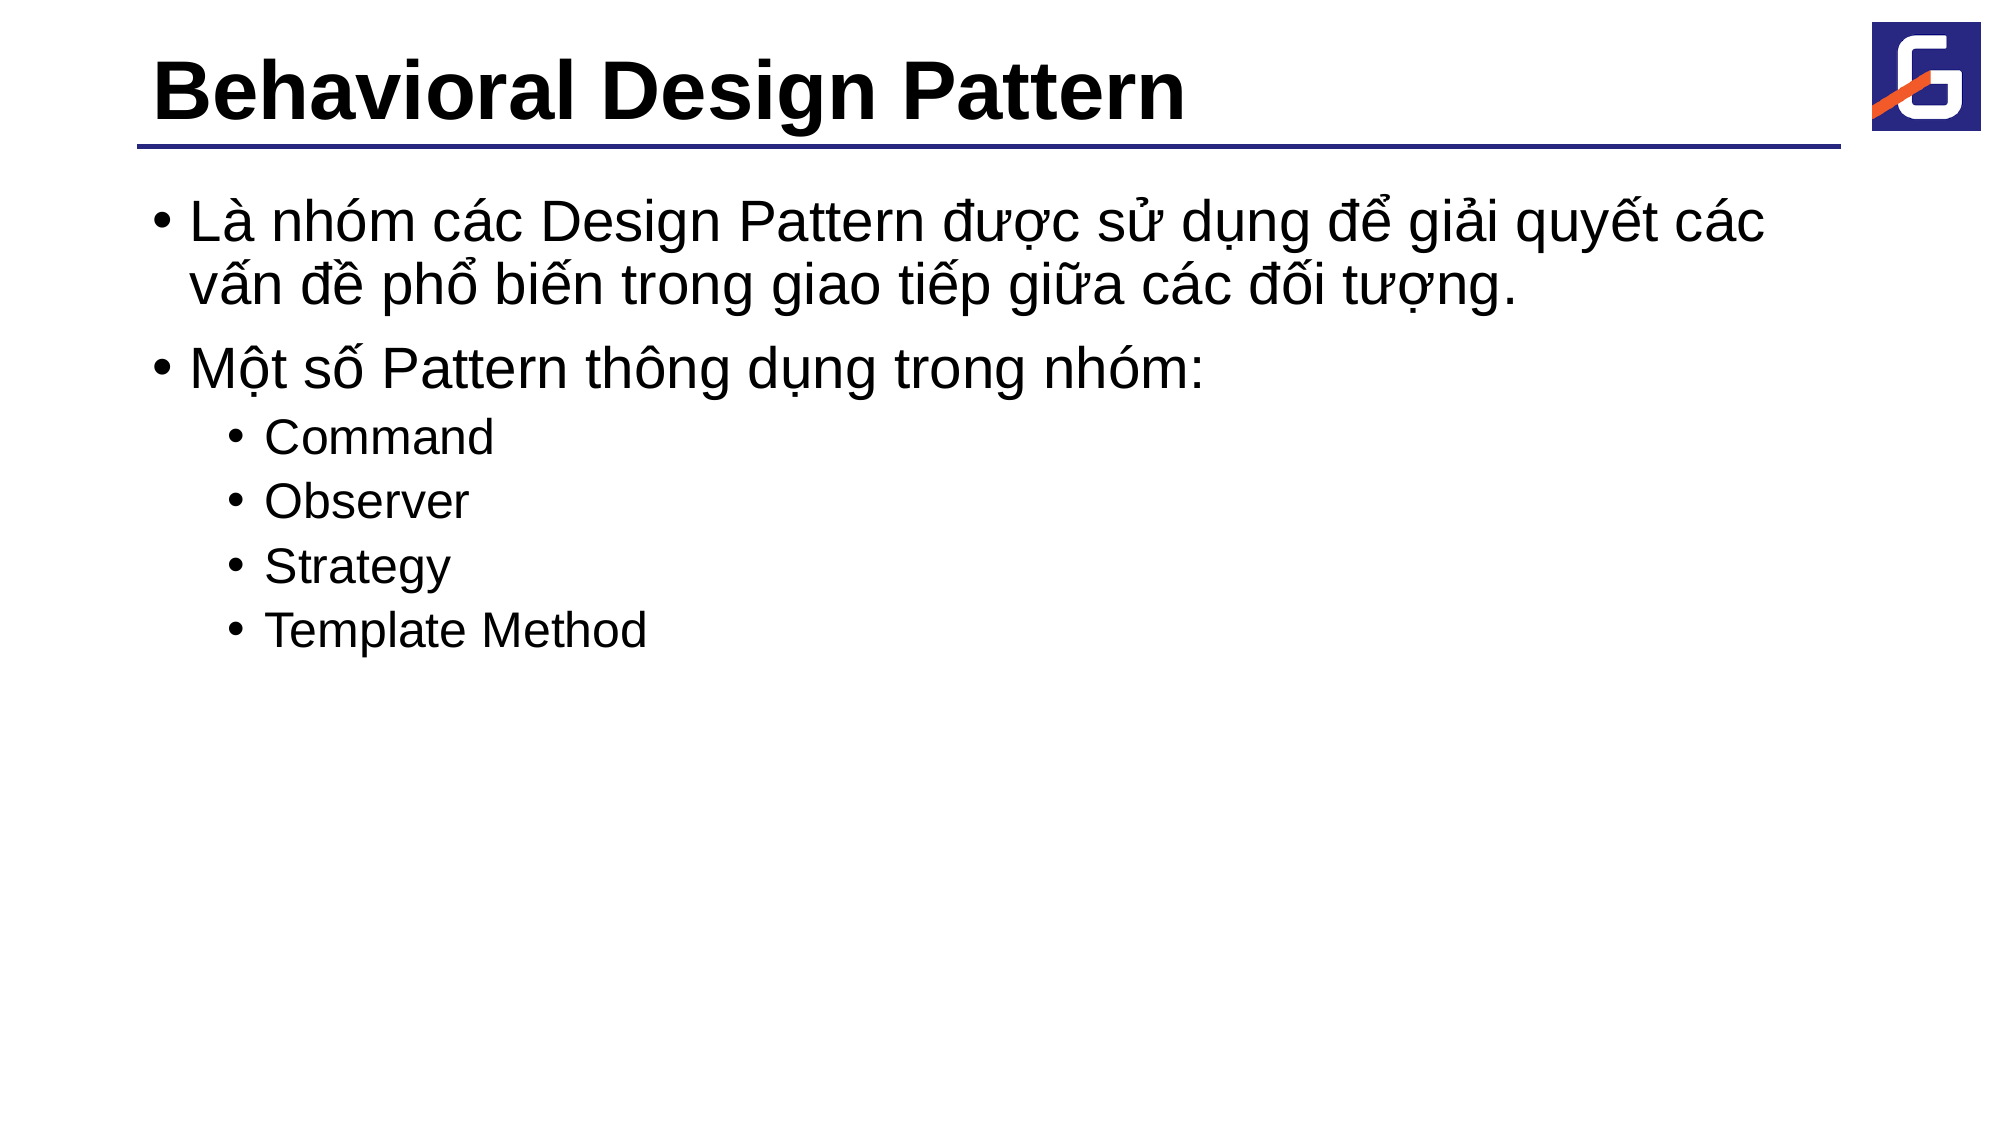

# Behavioral Design Pattern
Là nhóm các Design Pattern được sử dụng để giải quyết các vấn đề phổ biến trong giao tiếp giữa các đối tượng.
Một số Pattern thông dụng trong nhóm:
Command
Observer
Strategy
Template Method